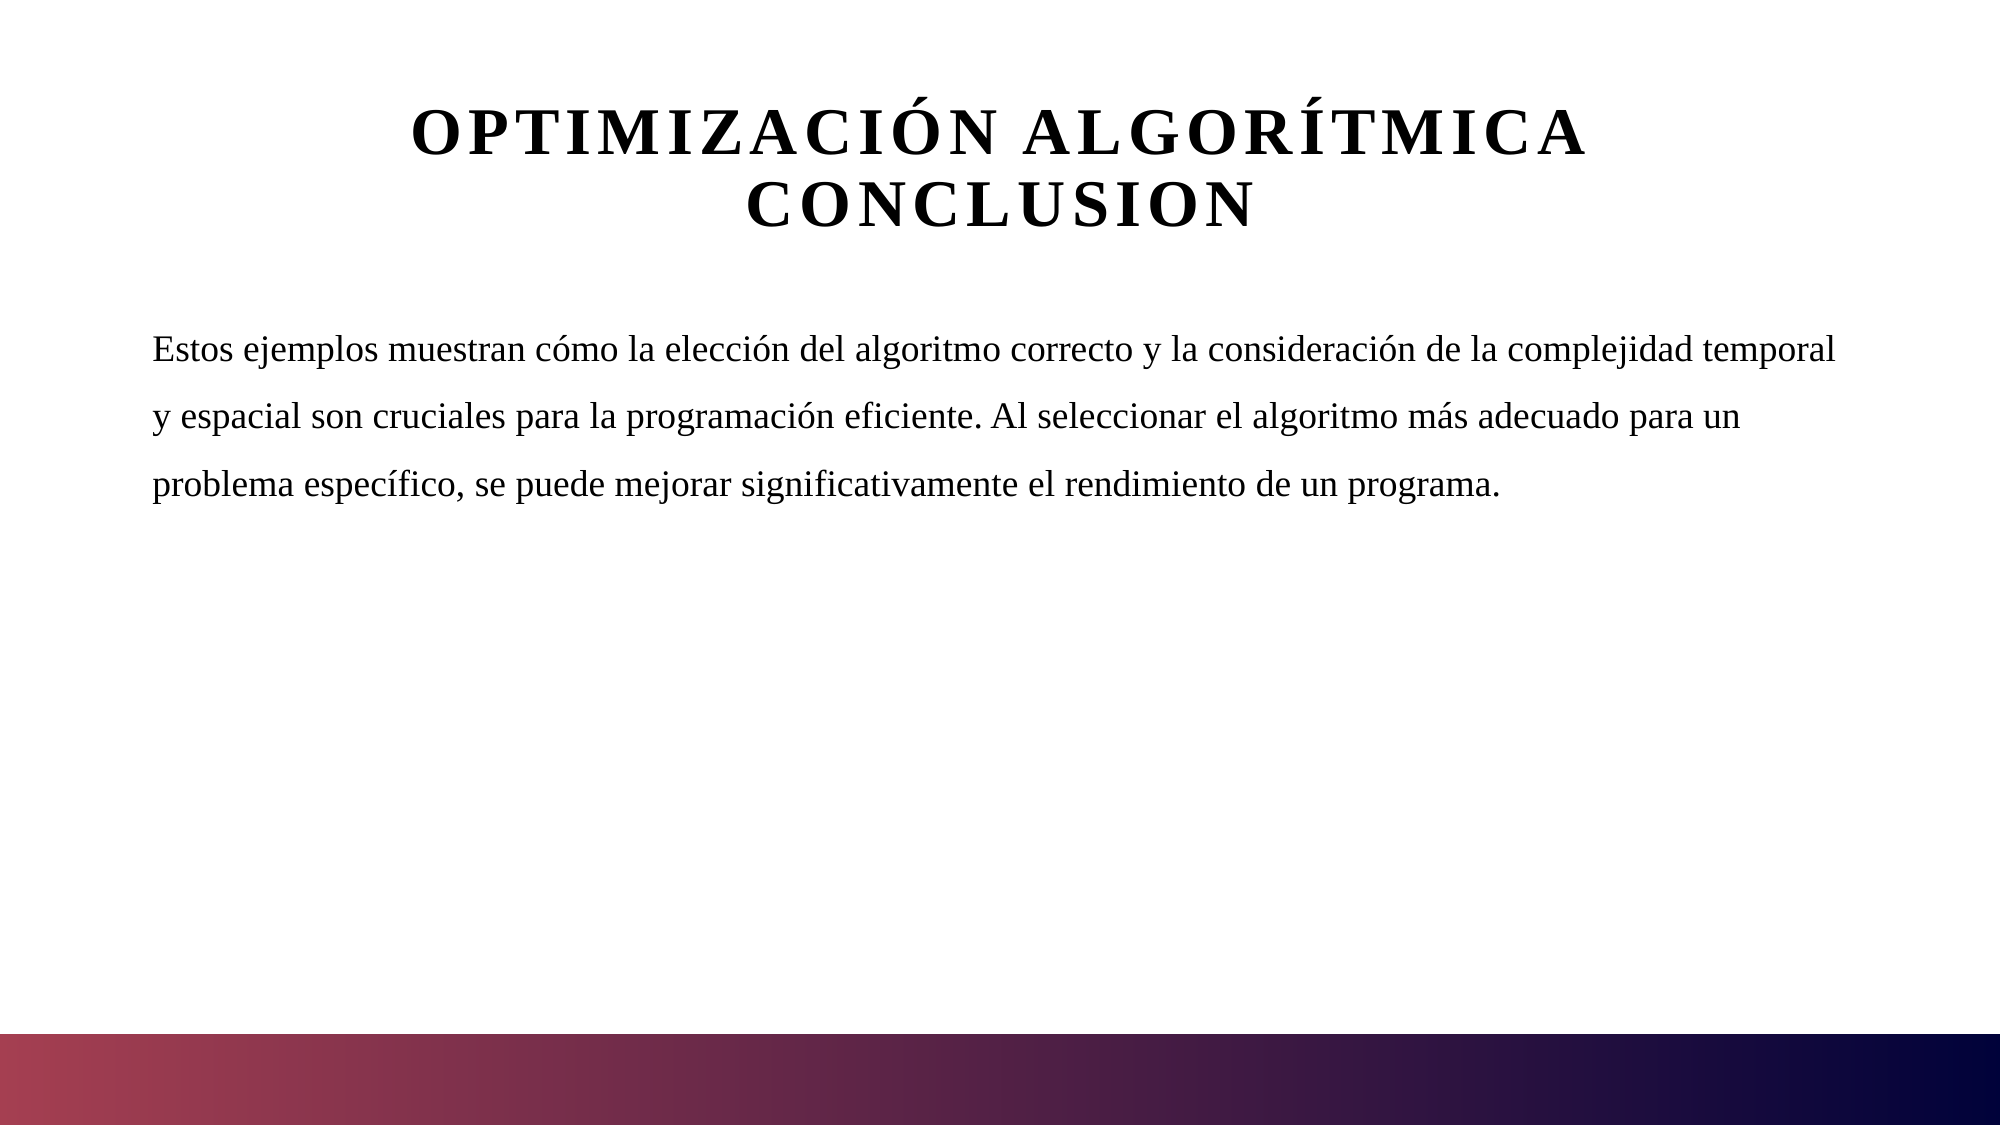

# Optimización Algorítmica conclusion
Estos ejemplos muestran cómo la elección del algoritmo correcto y la consideración de la complejidad temporal y espacial son cruciales para la programación eficiente. Al seleccionar el algoritmo más adecuado para un problema específico, se puede mejorar significativamente el rendimiento de un programa.